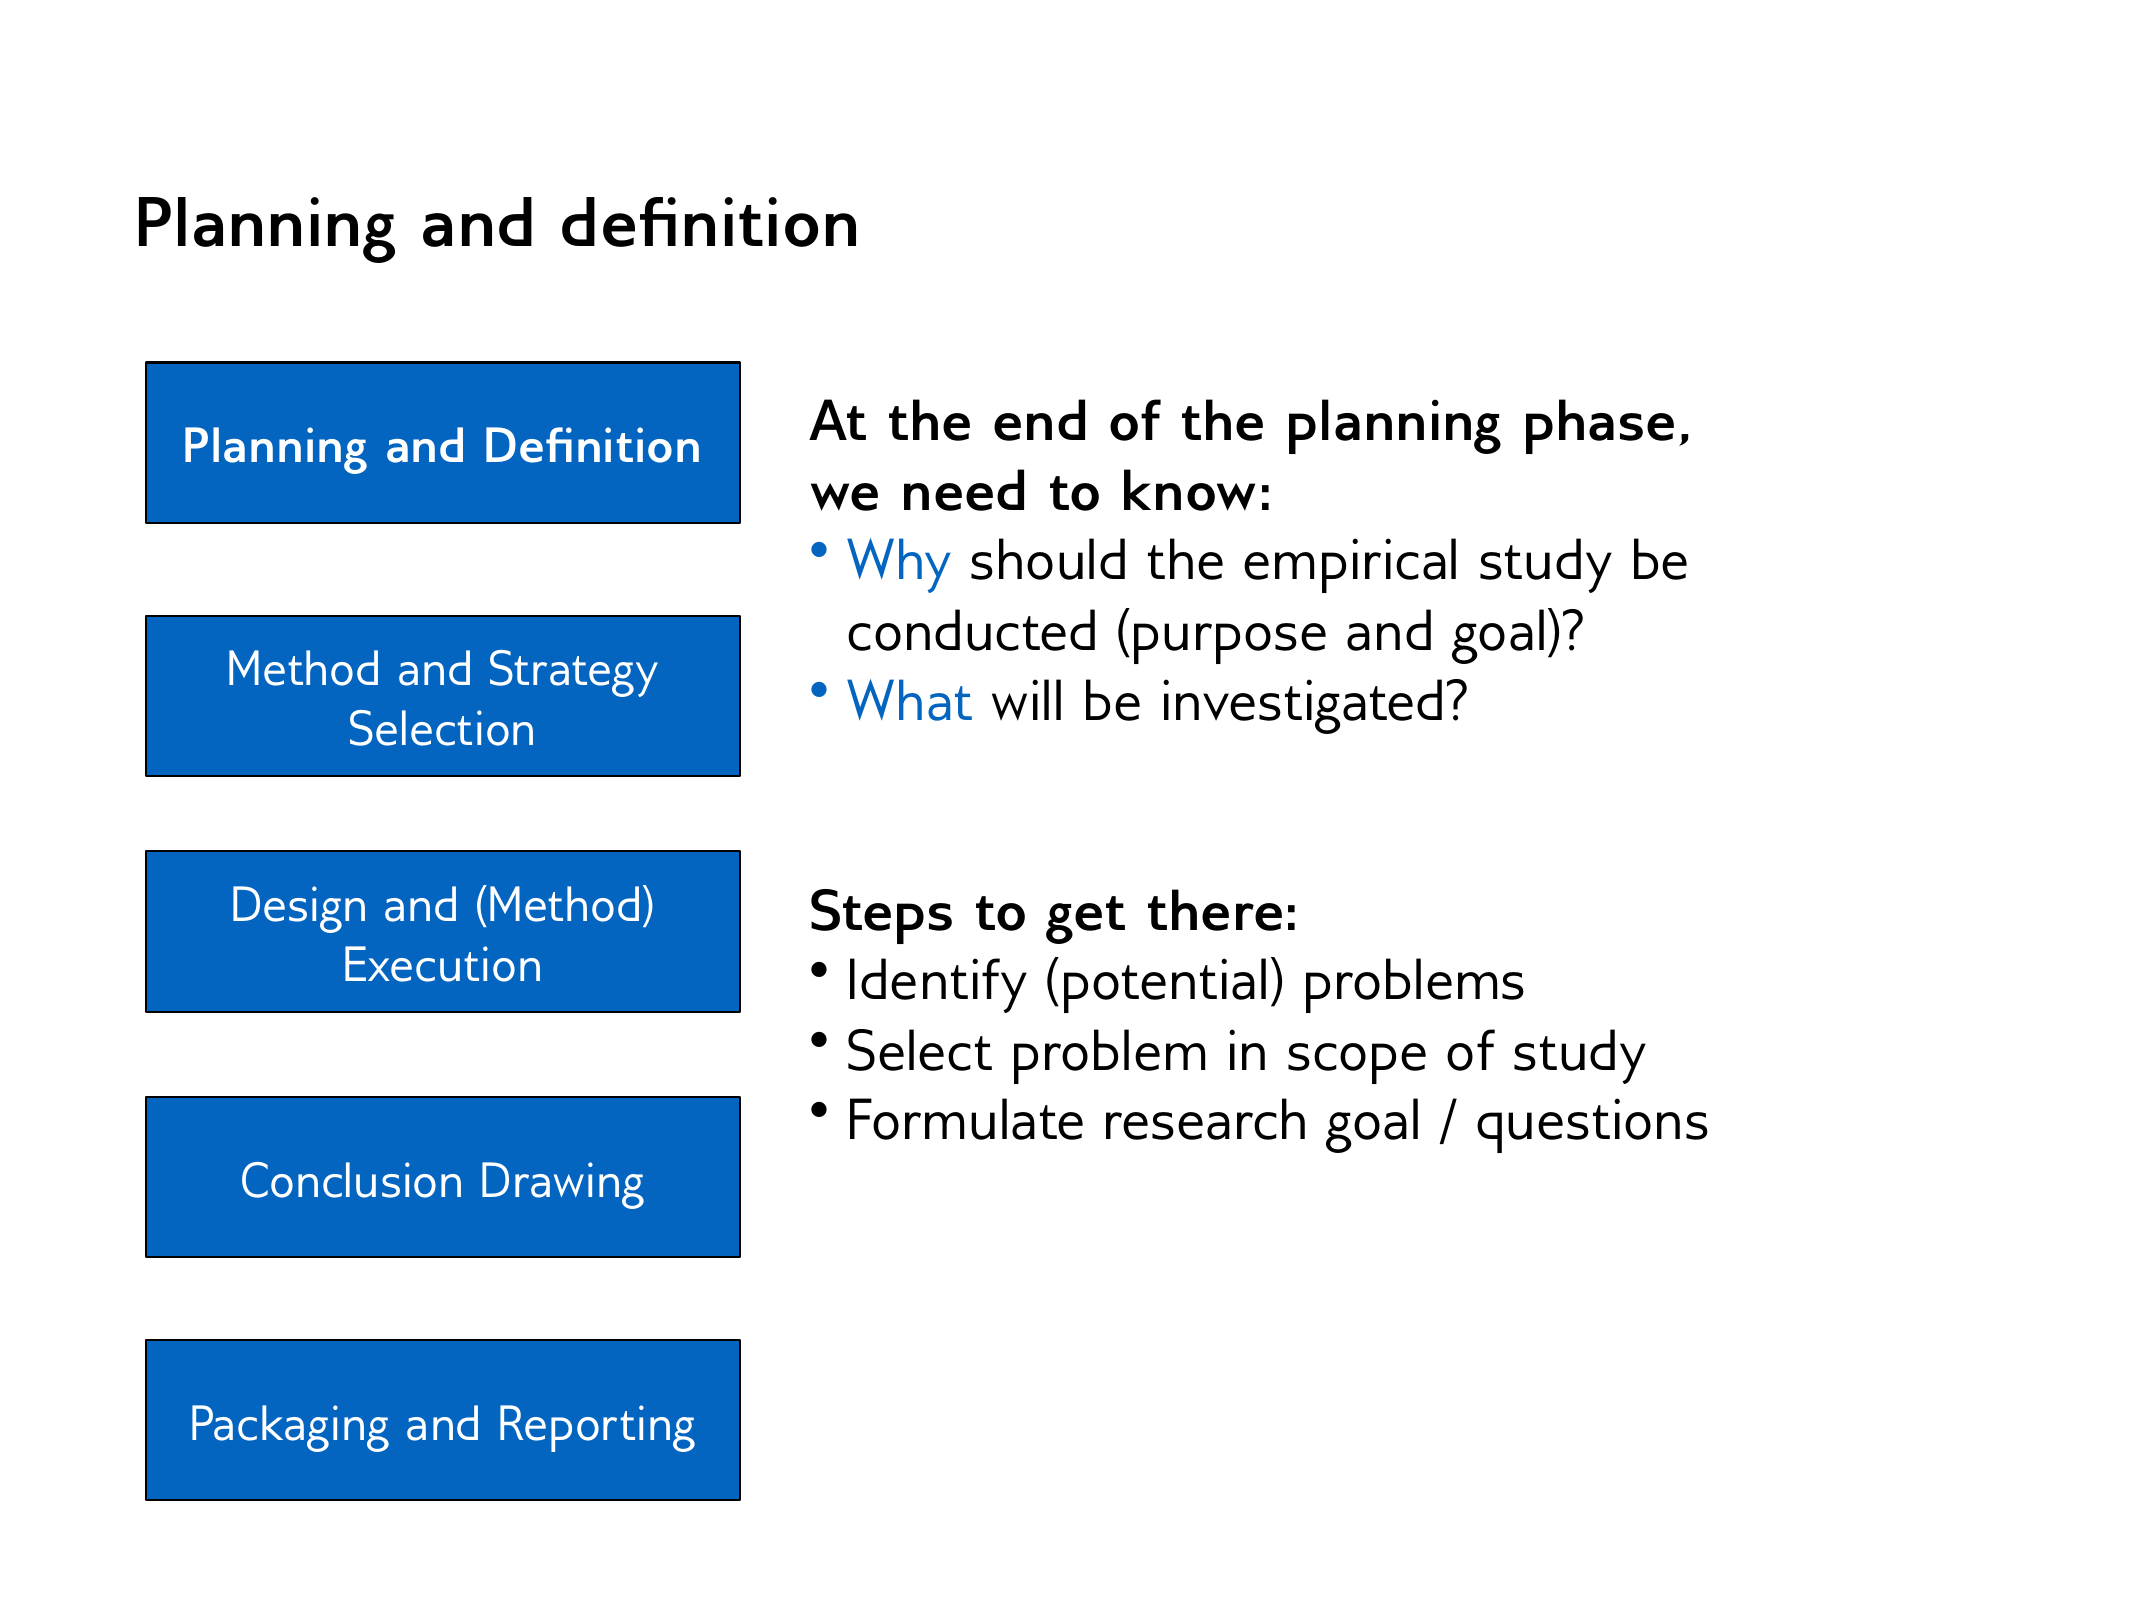

# Planning and definition
At the end of the planning phase,
we need to know:
Why should the empirical study be conducted (purpose and goal)?
What will be investigated?

Steps to get there:
Identify (potential) problems
Select problem in scope of study
Formulate research goal / questions
Planning and Definition
Method and Strategy Selection
Design and (Method) Execution
Conclusion Drawing
Packaging and Reporting